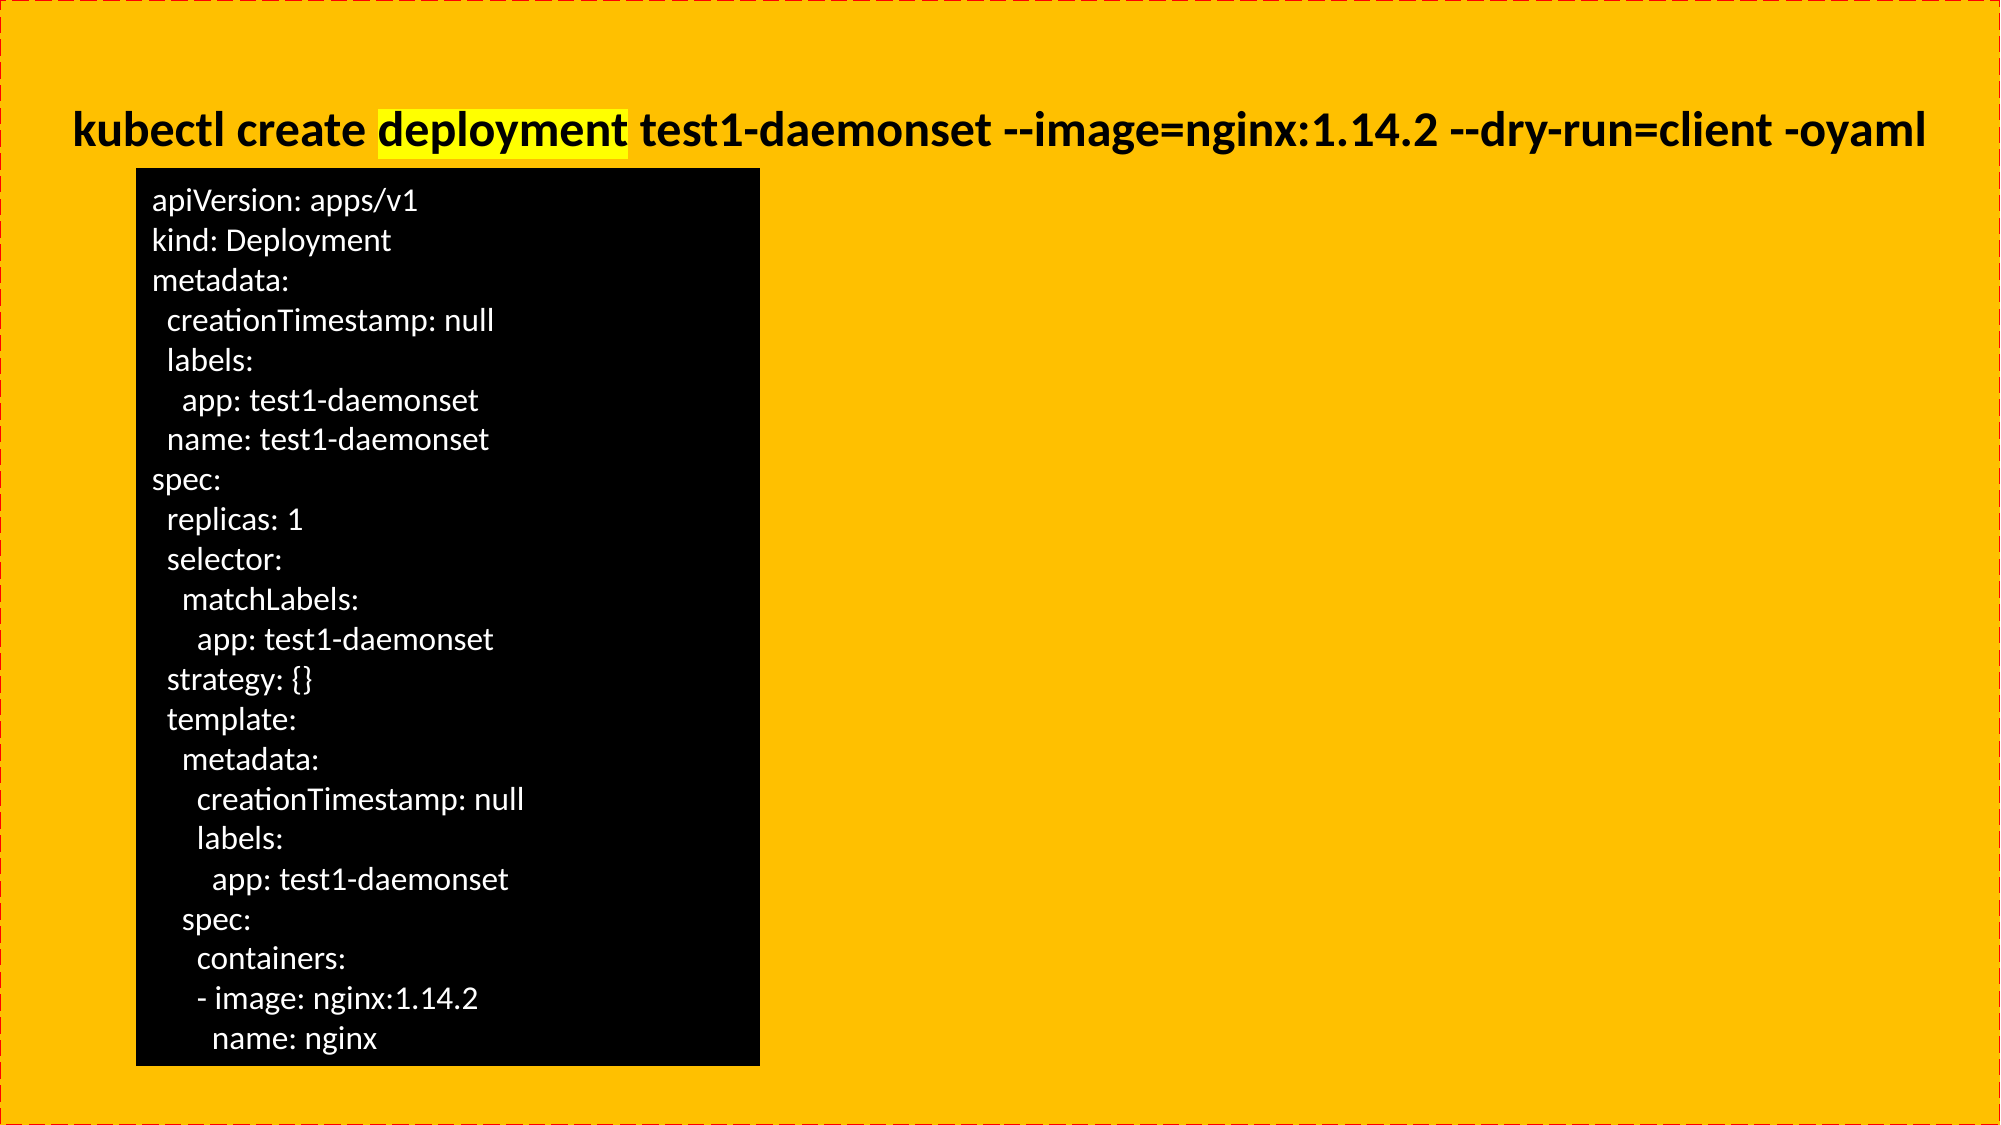

kubectl create deployment test1-daemonset --image=nginx:1.14.2 --dry-run=client -oyaml
apiVersion: apps/v1
kind: Deployment
metadata:
  creationTimestamp: null
  labels:
    app: test1-daemonset
  name: test1-daemonset
spec:
  replicas: 1
  selector:
    matchLabels:
      app: test1-daemonset
  strategy: {}
  template:
    metadata:
      creationTimestamp: null
      labels:
        app: test1-daemonset
    spec:
      containers:
      - image: nginx:1.14.2
        name: nginx